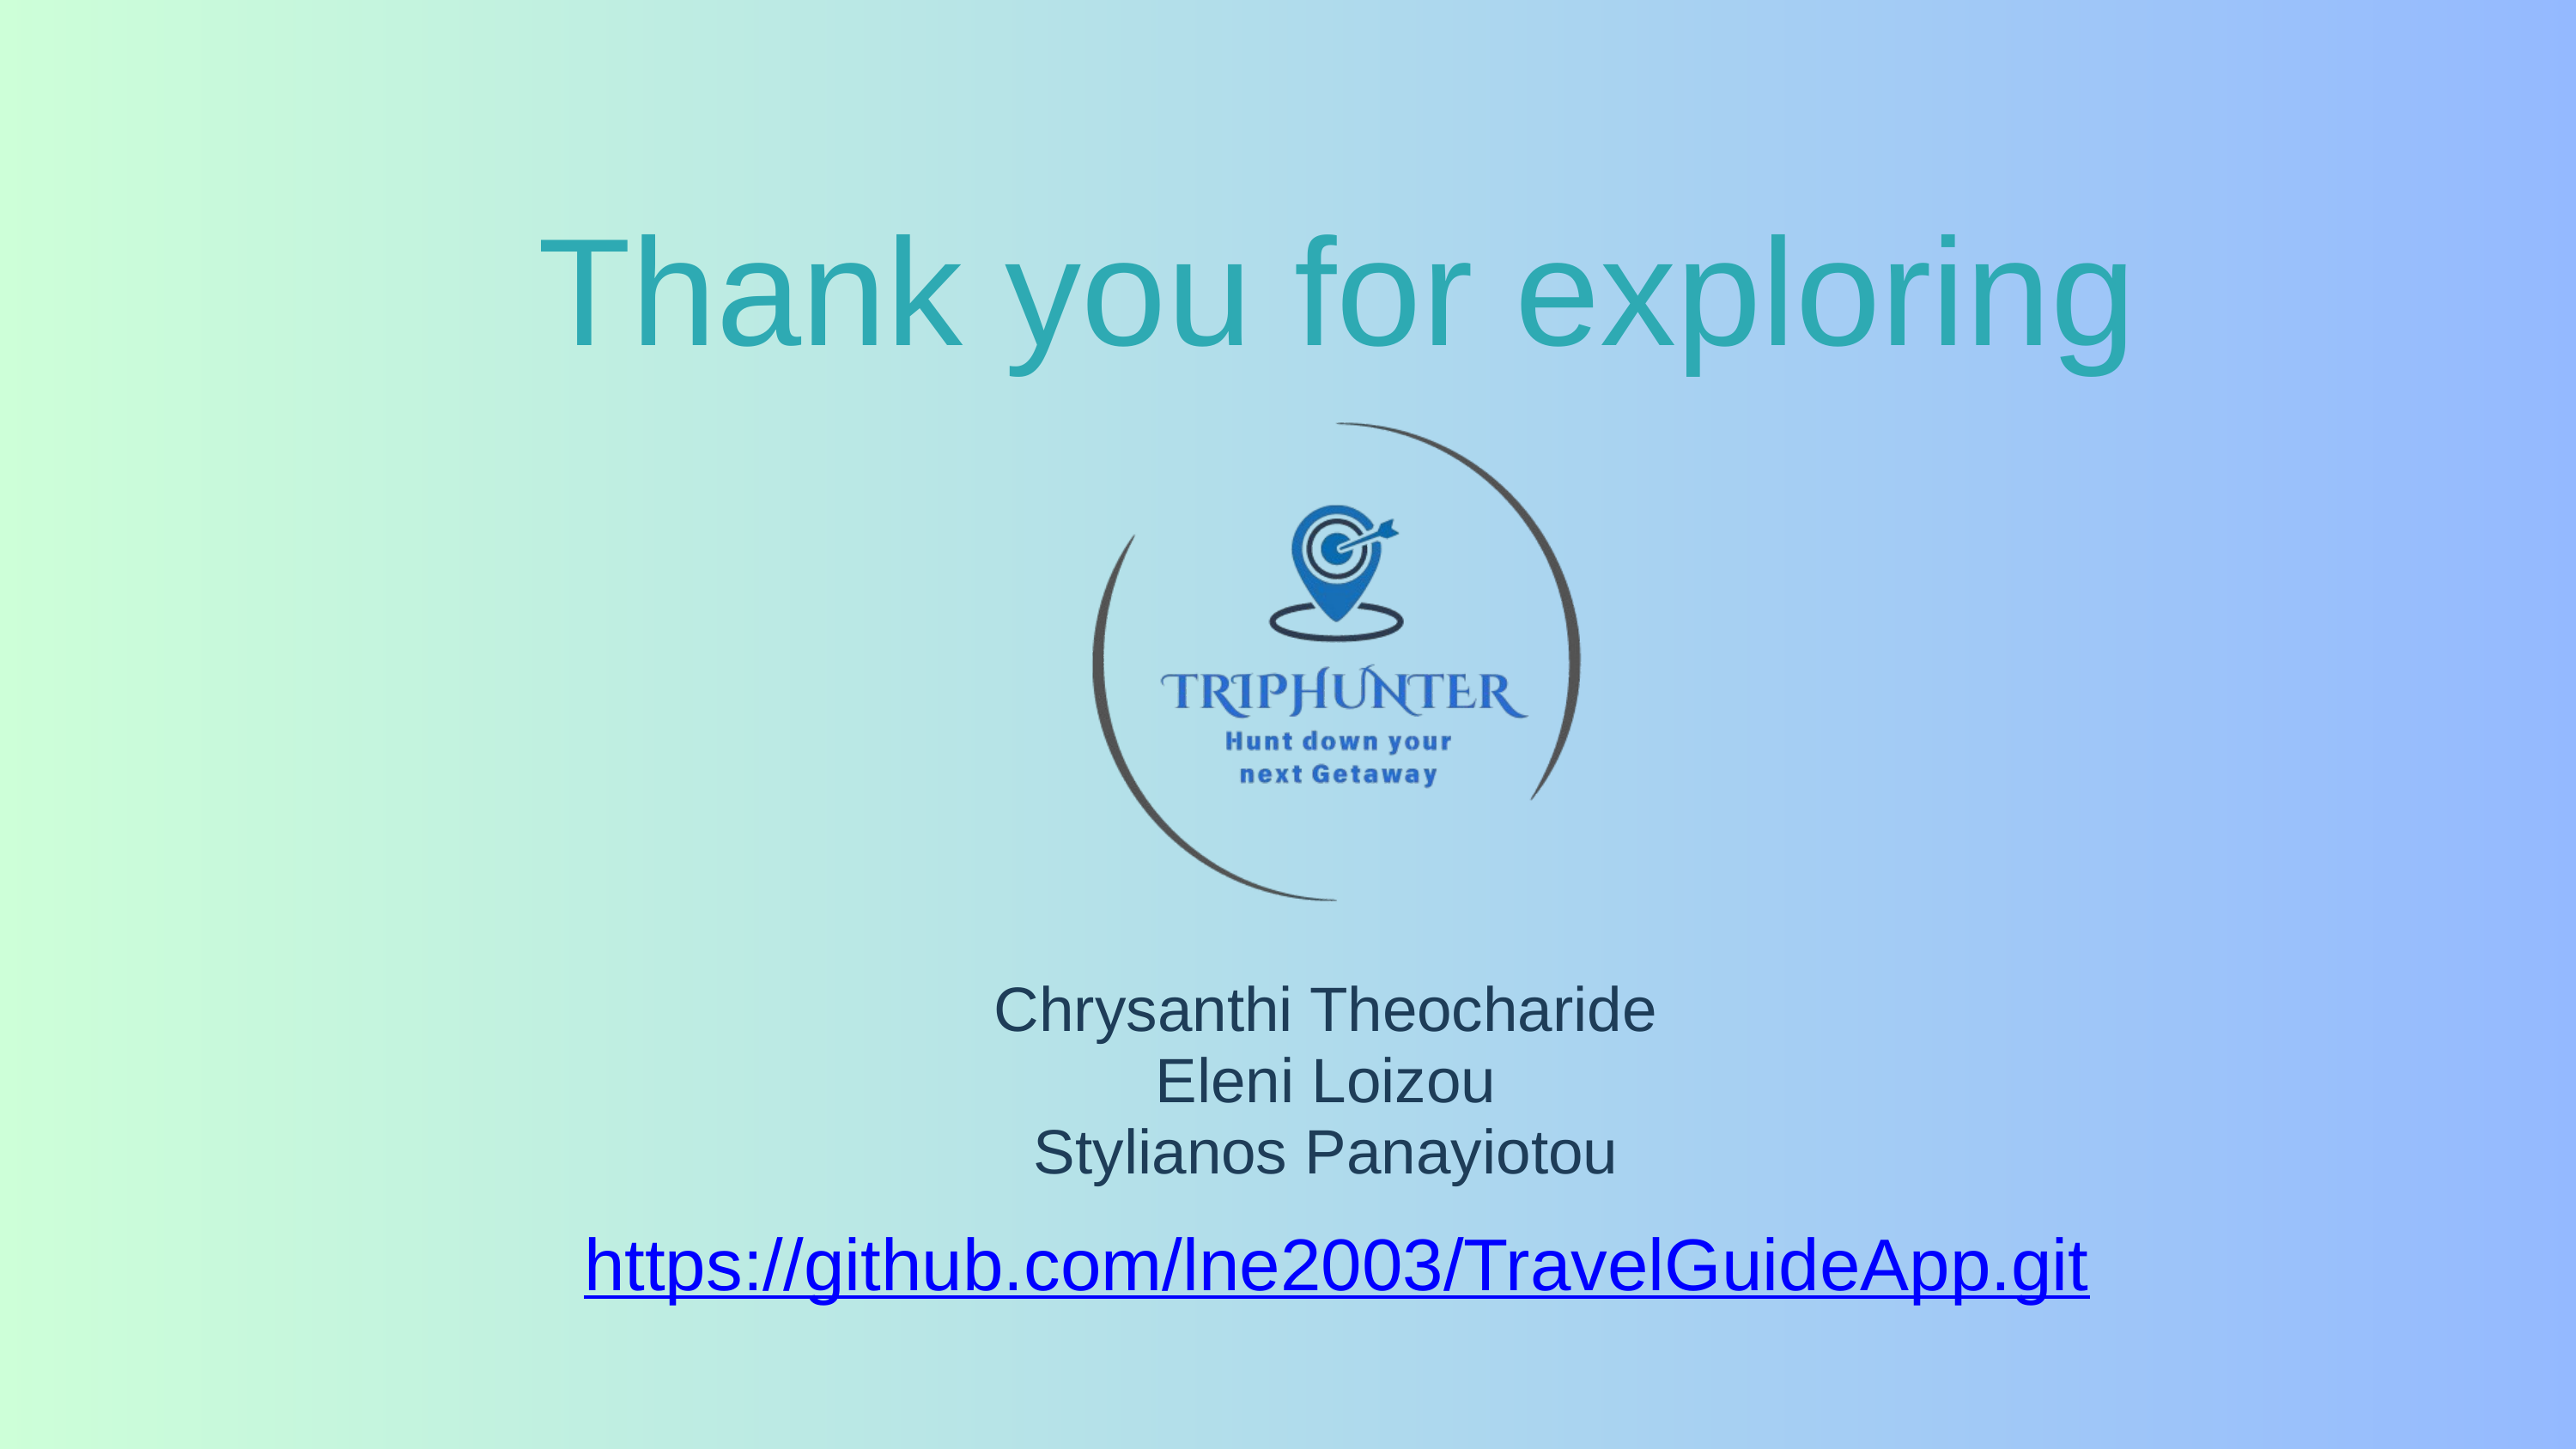

Thank you for exploring

Chrysanthi Theocharide
Eleni Loizou
Stylianos Panayiotou
https://github.com/lne2003/TravelGuideApp.git